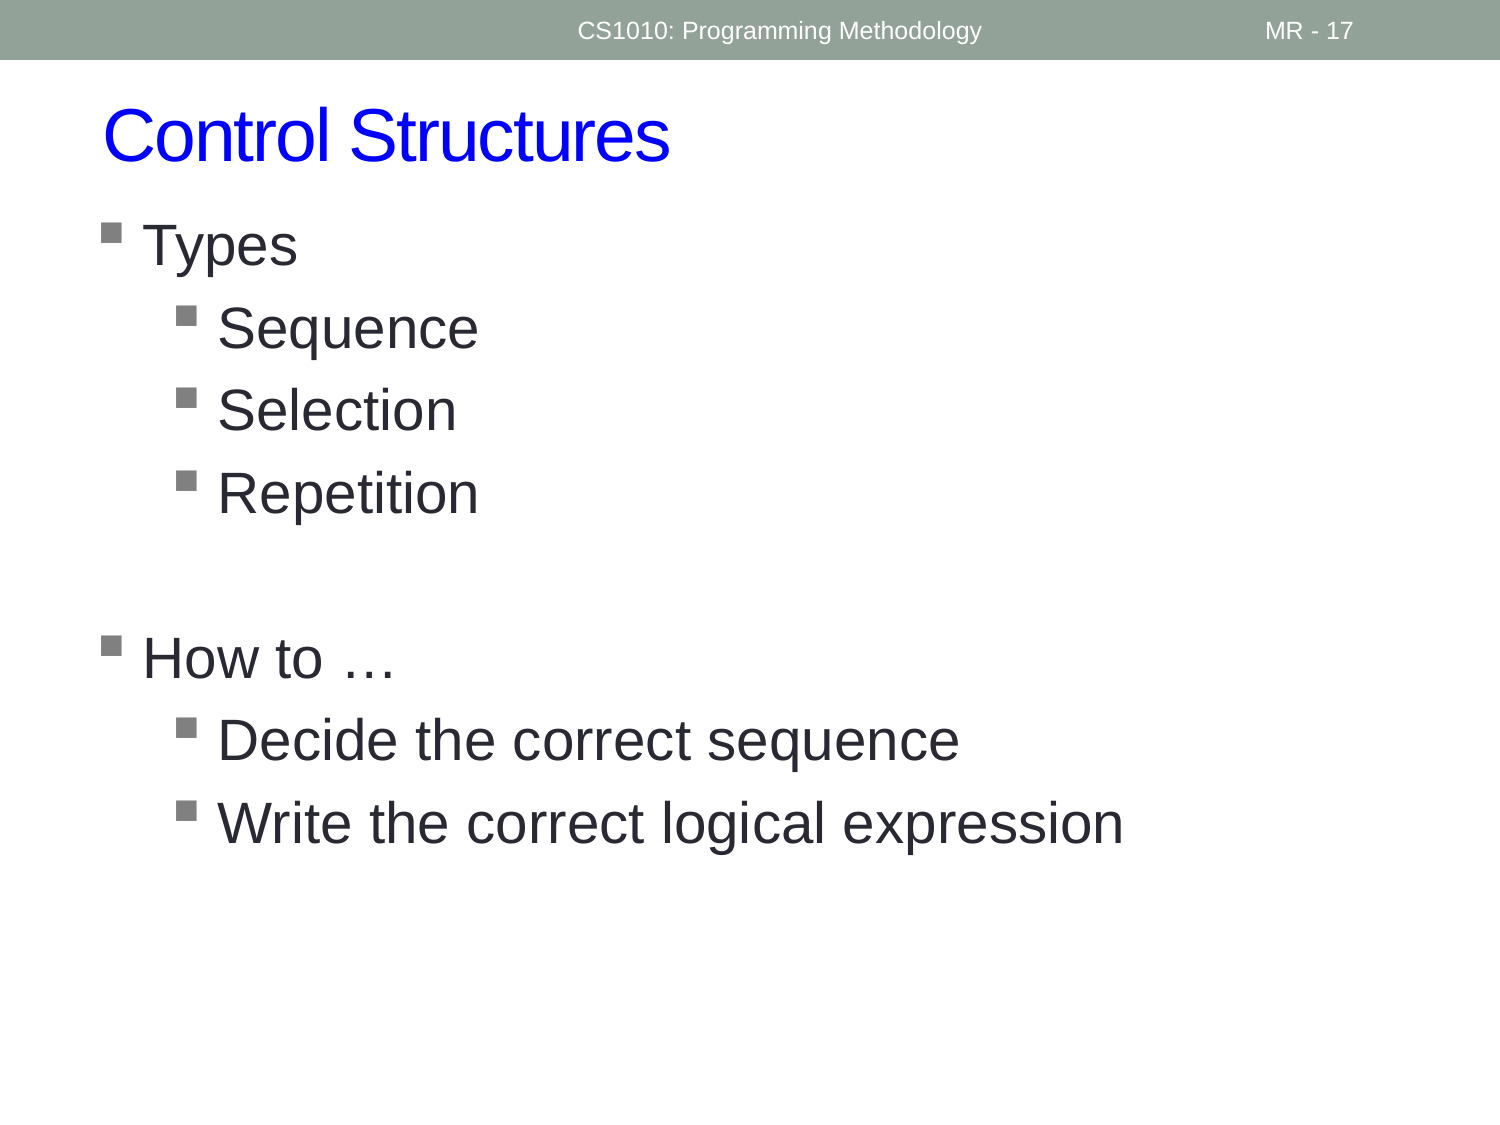

CS1010: Programming Methodology
MR - 17
# Control Structures
Types
Sequence
Selection
Repetition

How to …
Decide the correct sequence
Write the correct logical expression